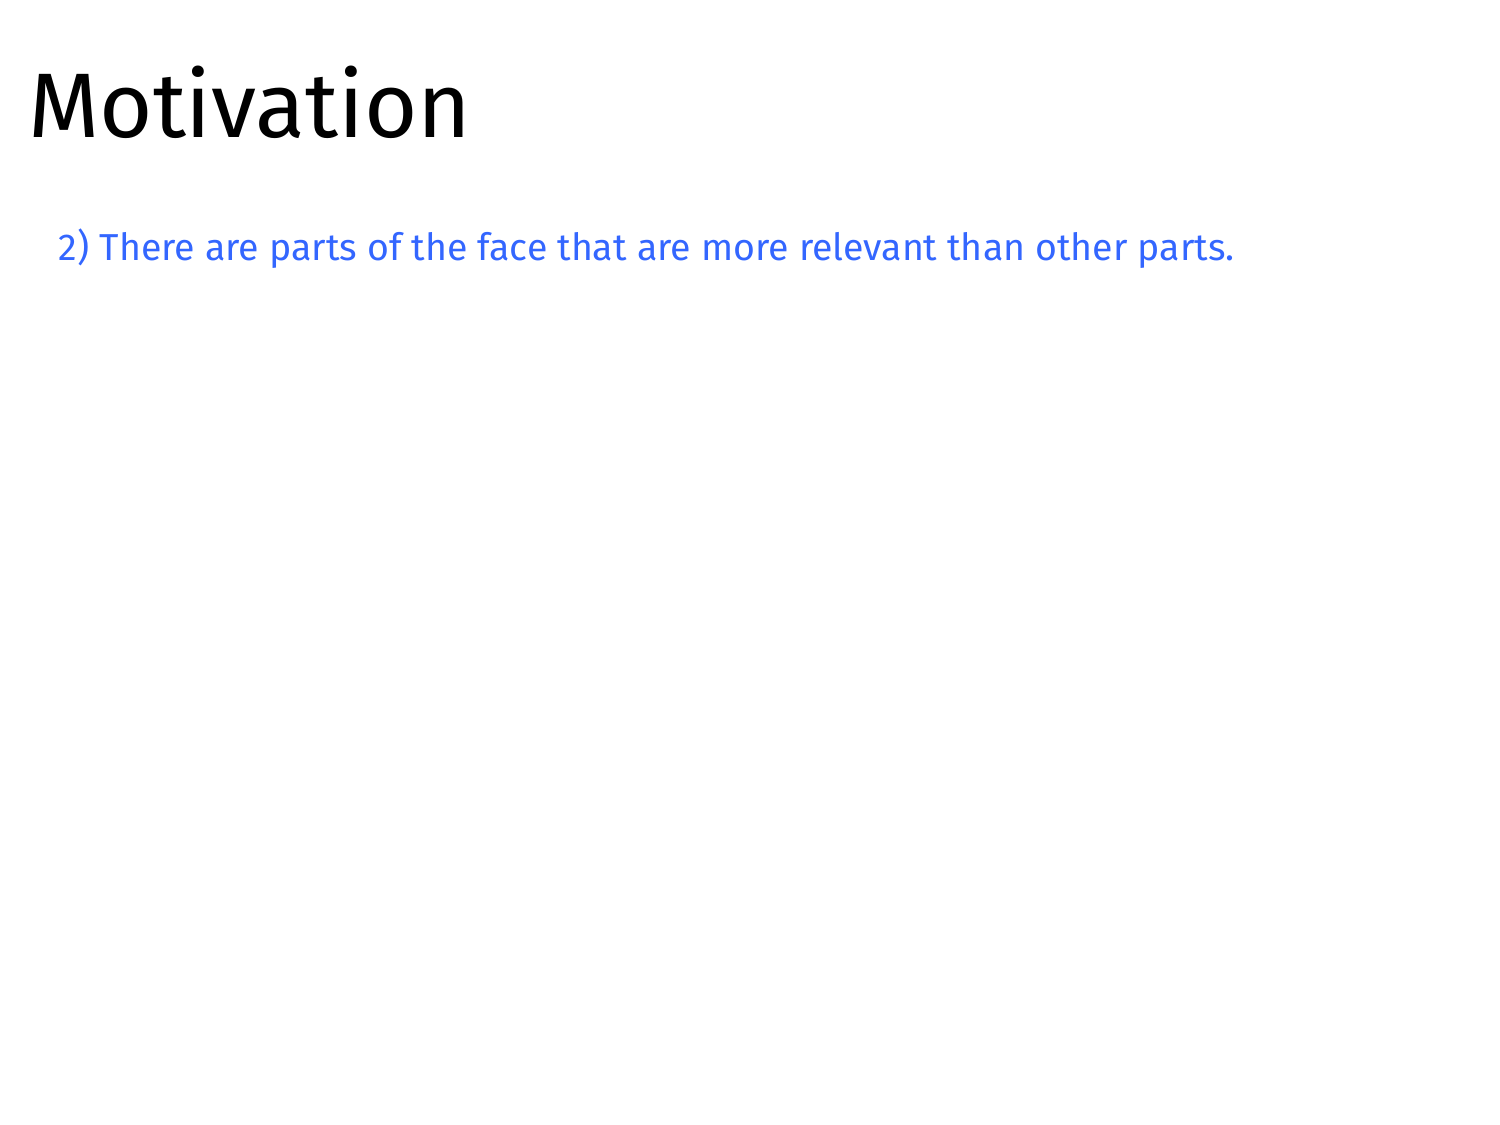

Motivation
2) There are parts of the face that are more relevant than other parts.